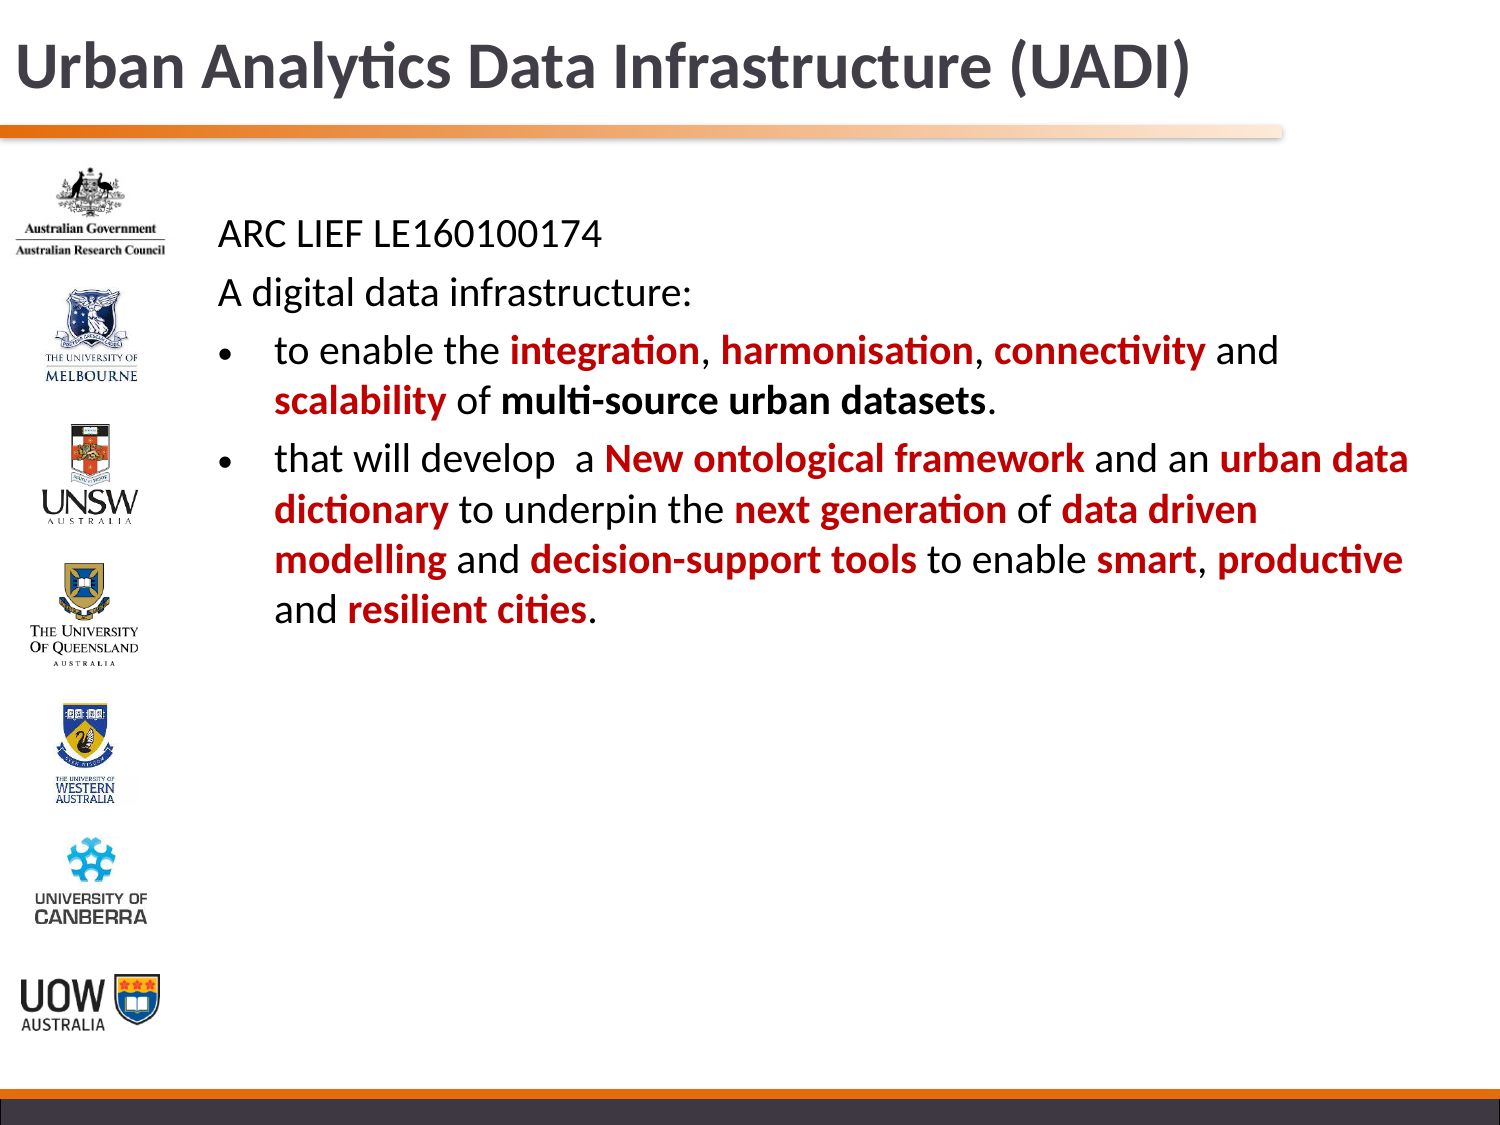

# Urban Analytics Data Infrastructure (UADI)
| ARC LIEF LE160100174 A digital data infrastructure: to enable the integration, harmonisation, connectivity and scalability of multi-source urban datasets. that will develop a New ontological framework and an urban data dictionary to underpin the next generation of data driven modelling and decision-support tools to enable smart, productive and resilient cities. |
| --- |